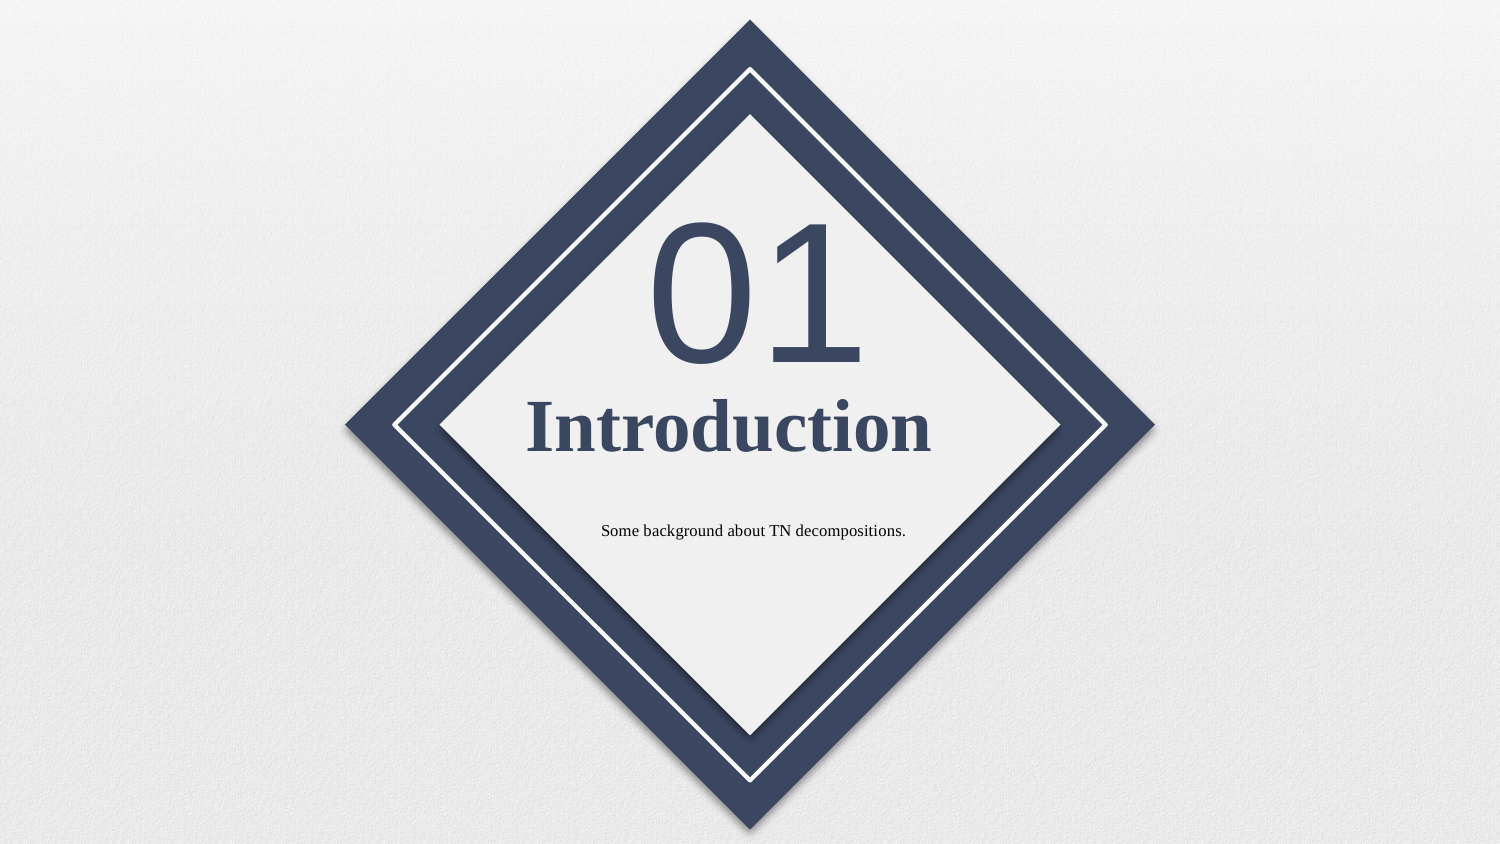

01
Introduction
Some background about TN decompositions.